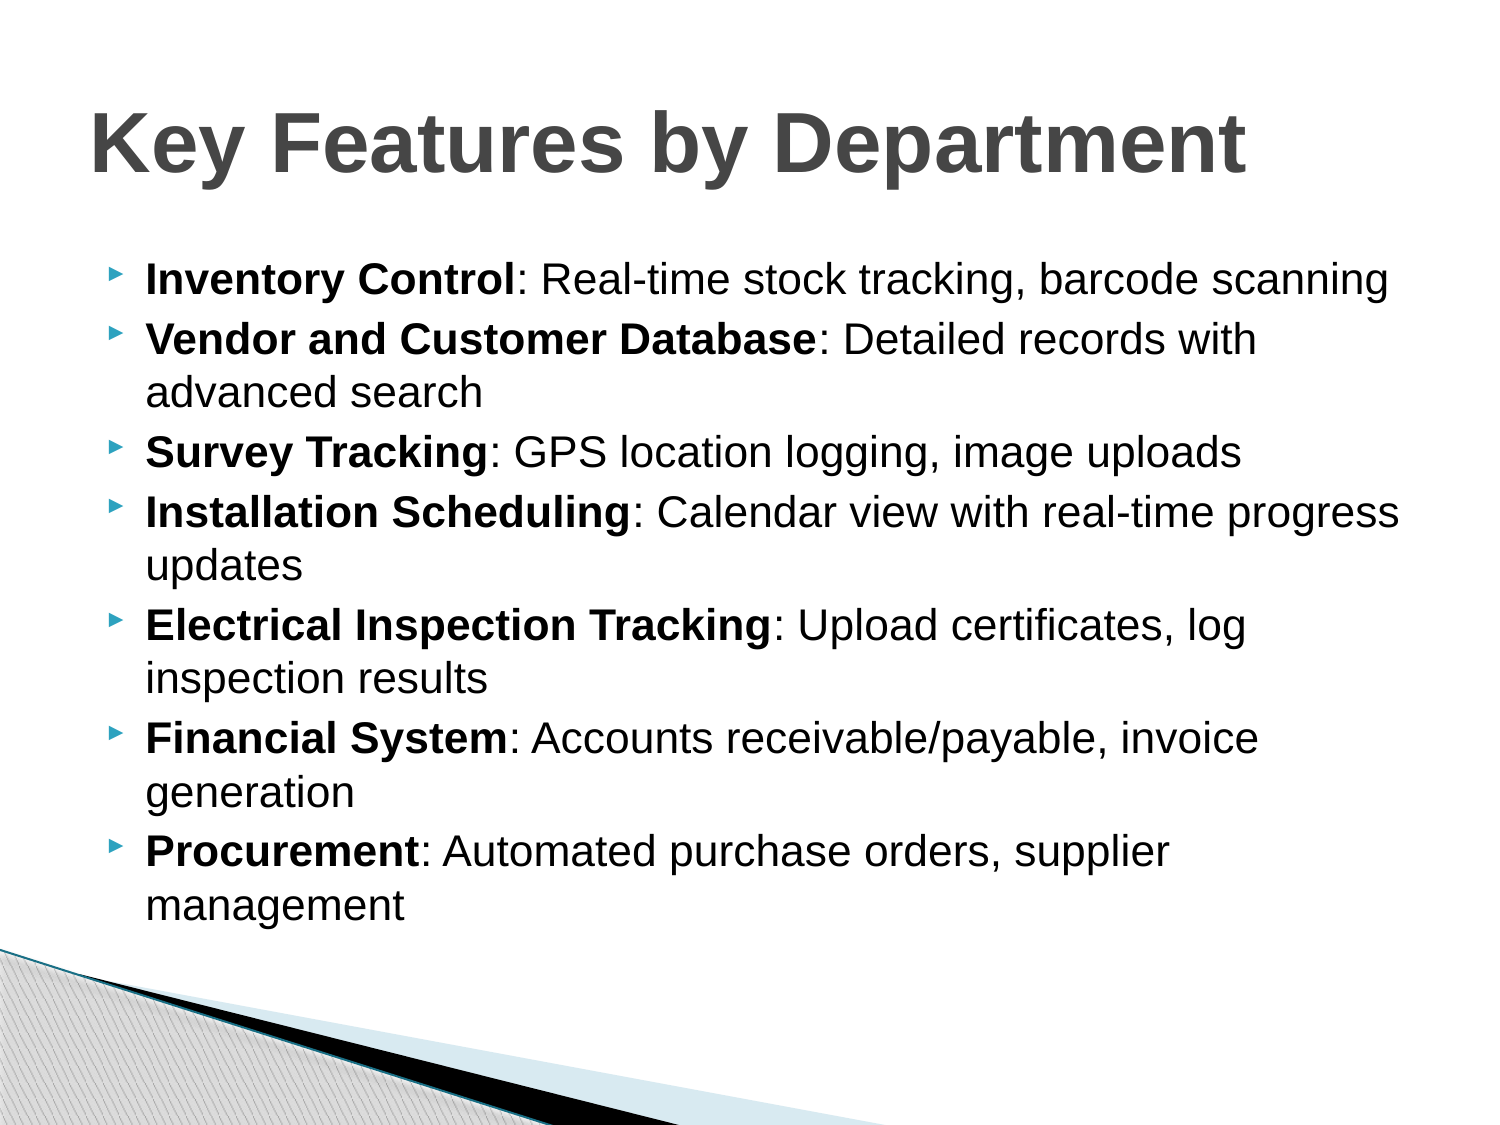

# Key Features by Department
Inventory Control: Real-time stock tracking, barcode scanning
Vendor and Customer Database: Detailed records with advanced search
Survey Tracking: GPS location logging, image uploads
Installation Scheduling: Calendar view with real-time progress updates
Electrical Inspection Tracking: Upload certificates, log inspection results
Financial System: Accounts receivable/payable, invoice generation
Procurement: Automated purchase orders, supplier management